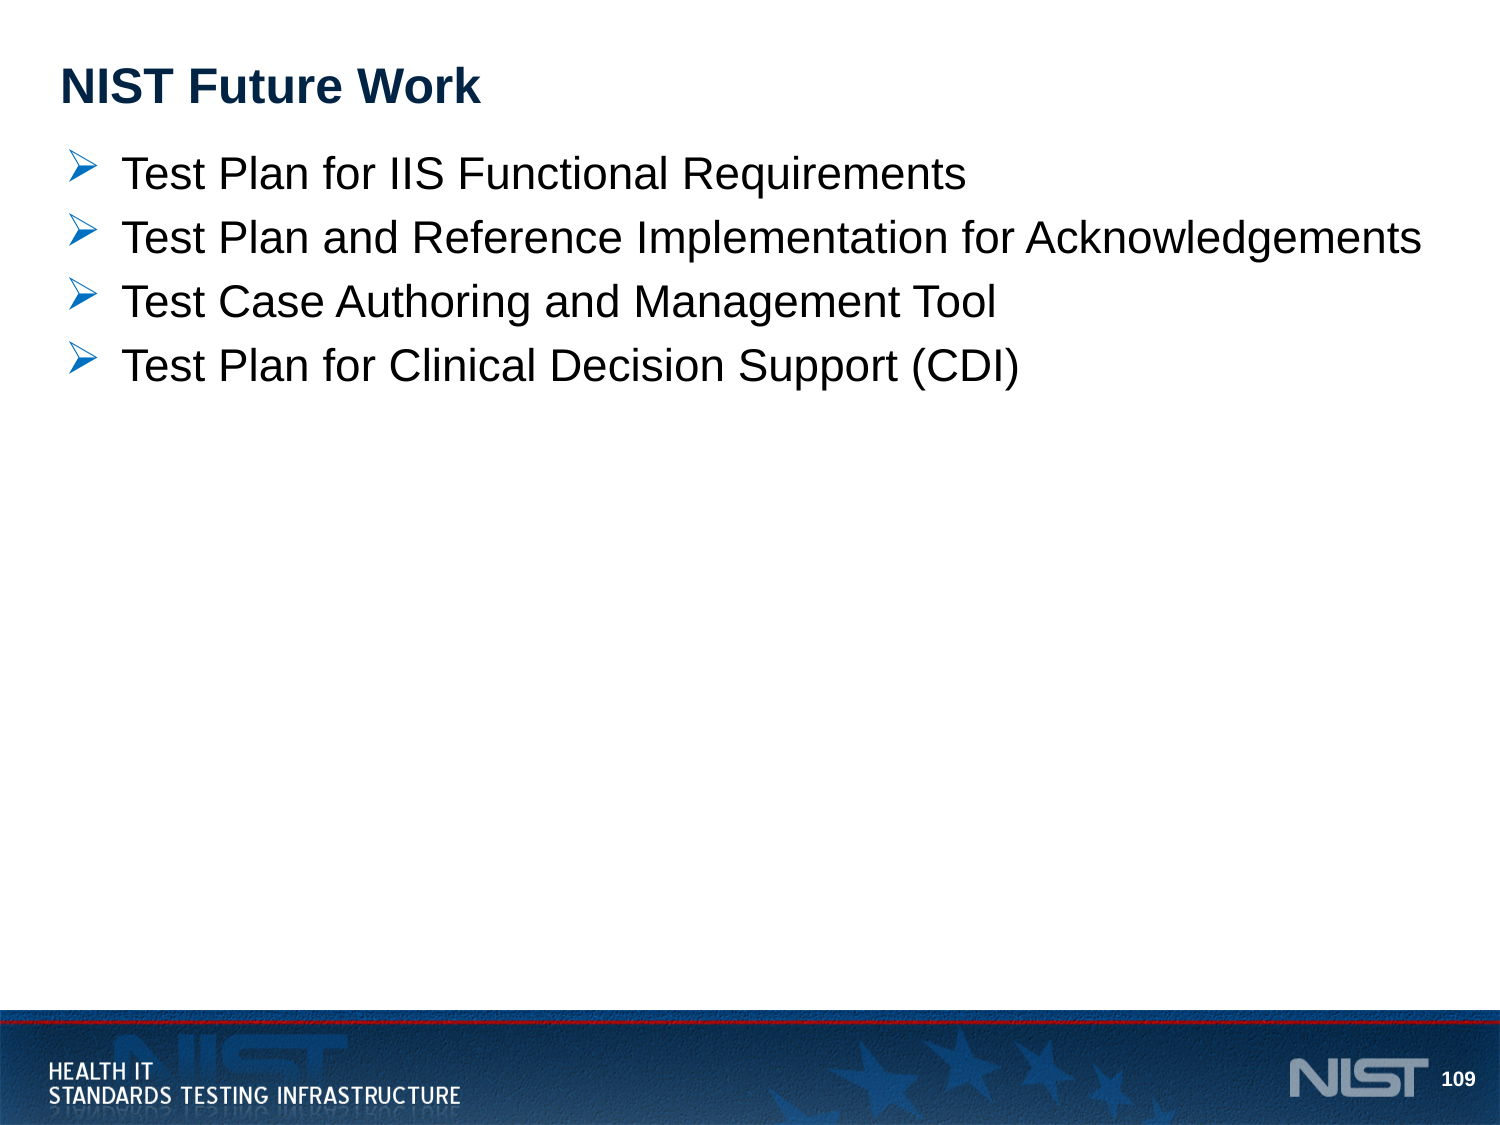

# NIST Future Work
Test Plan for IIS Functional Requirements
Test Plan and Reference Implementation for Acknowledgements
Test Case Authoring and Management Tool
Test Plan for Clinical Decision Support (CDI)